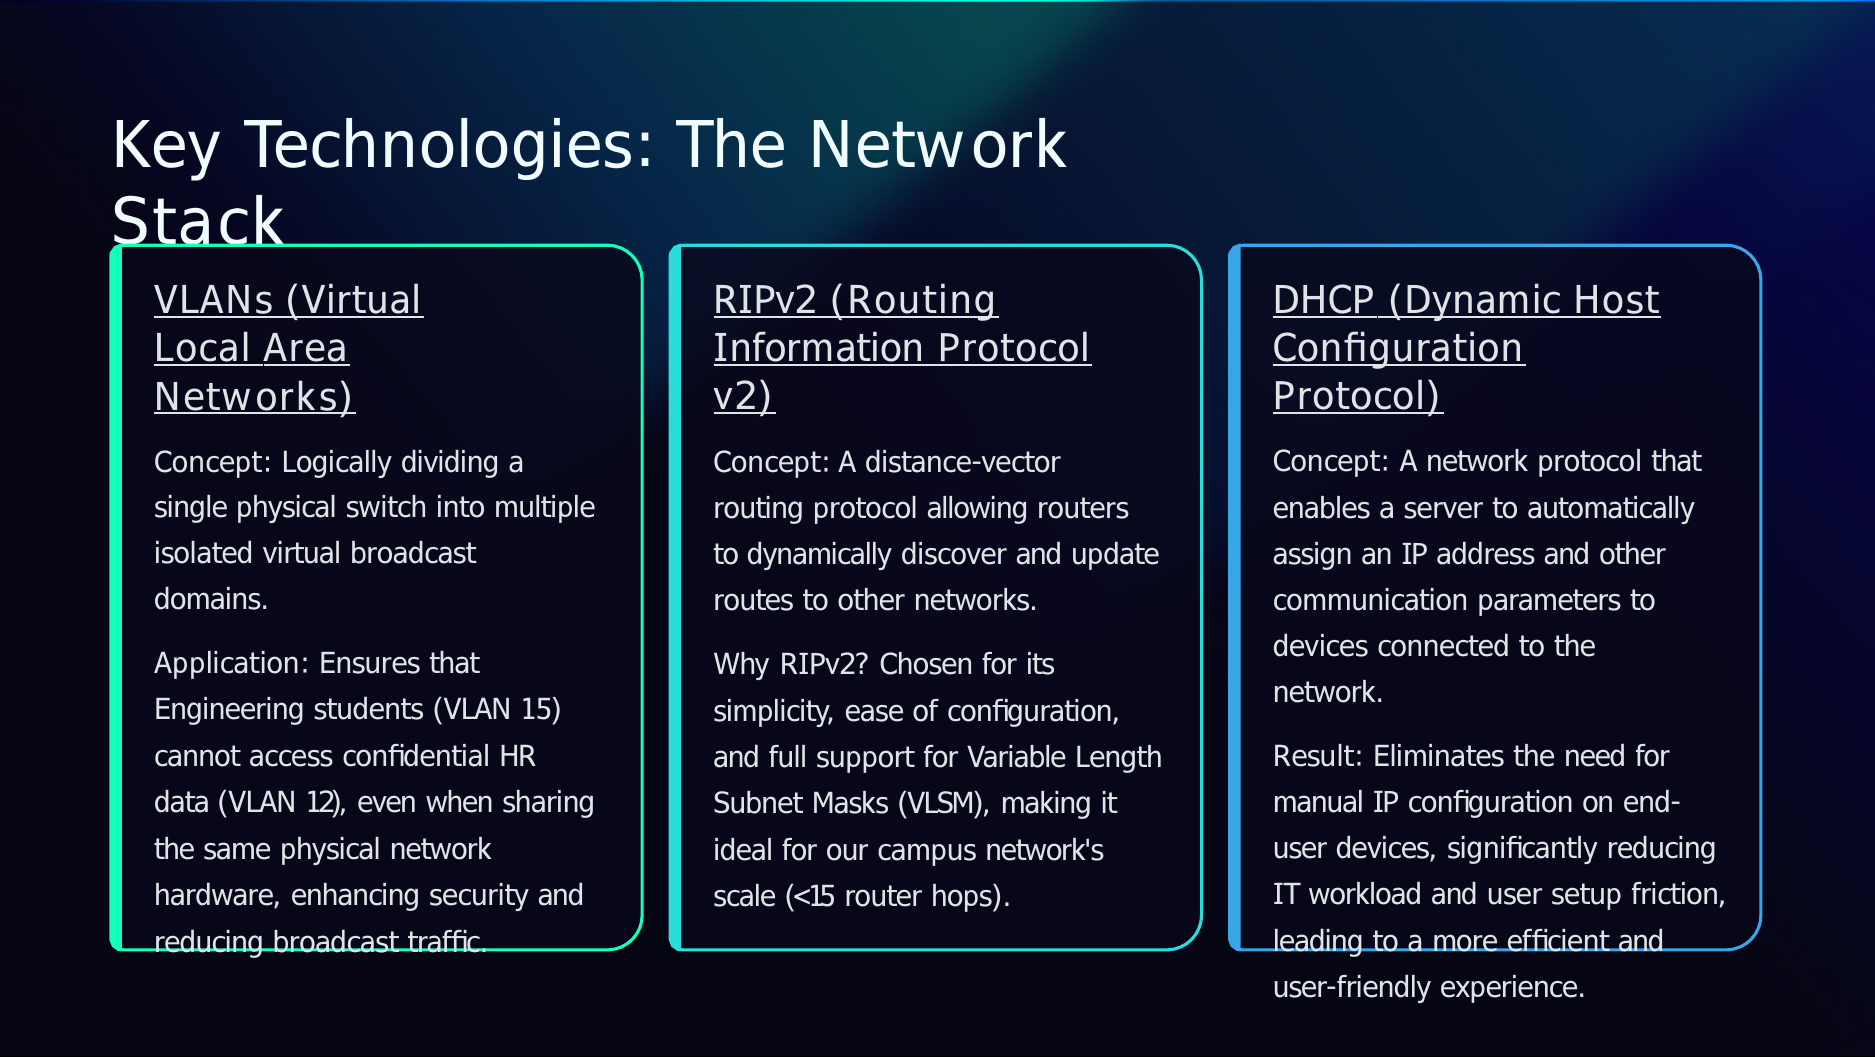

# Key Technologies: The Network Stack

VLANs (Virtual Local Area Networks)
Concept: Logically dividing a single physical switch into multiple isolated virtual broadcast domains.
Application: Ensures that Engineering students (VLAN 15) cannot access confidential HR data (VLAN 12), even when sharing the same physical network hardware, enhancing security and reducing broadcast traffic.
RIPv2 (Routing Information Protocol v2)
Concept: A distance-vector routing protocol allowing routers to dynamically discover and update routes to other networks.
Why RIPv2? Chosen for its simplicity, ease of configuration, and full support for Variable Length Subnet Masks (VLSM), making it ideal for our campus network's scale (<15 router hops).
DHCP (Dynamic Host Configuration Protocol)
Concept: A network protocol that enables a server to automatically assign an IP address and other communication parameters to devices connected to the network.
Result: Eliminates the need for manual IP configuration on end-user devices, significantly reducing IT workload and user setup friction, leading to a more efficient and user-friendly experience.